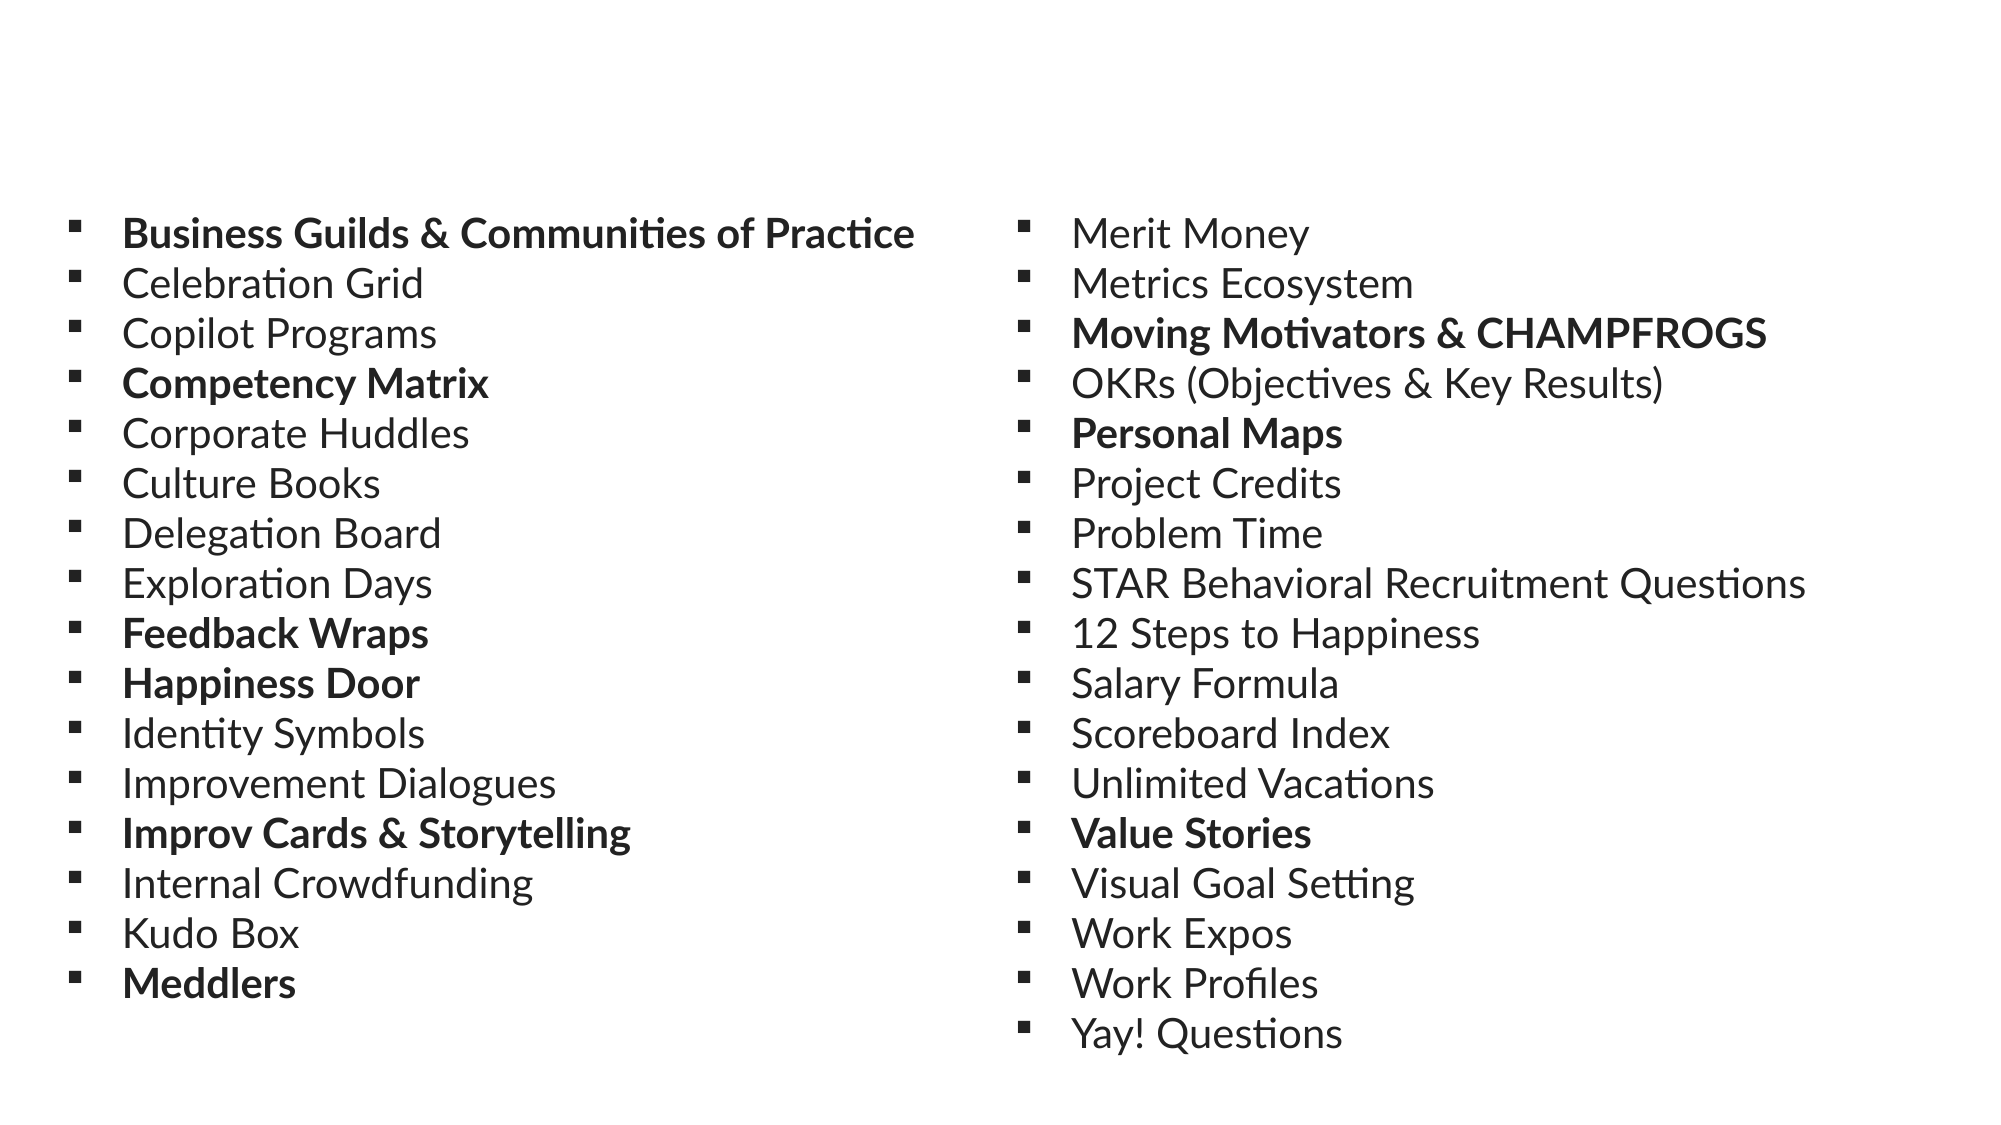

Business Guilds & Communities of Practice
Celebration Grid
Copilot Programs
Competency Matrix
Corporate Huddles
Culture Books
Delegation Board
Exploration Days
Feedback Wraps
Happiness Door
Identity Symbols
Improvement Dialogues
Improv Cards & Storytelling
Internal Crowdfunding
Kudo Box
Meddlers
Merit Money
Metrics Ecosystem
Moving Motivators & CHAMPFROGS
OKRs (Objectives & Key Results)
Personal Maps
Project Credits
Problem Time
STAR Behavioral Recruitment Questions
12 Steps to Happiness
Salary Formula
Scoreboard Index
Unlimited Vacations
Value Stories
Visual Goal Setting
Work Expos
Work Profiles
Yay! Questions